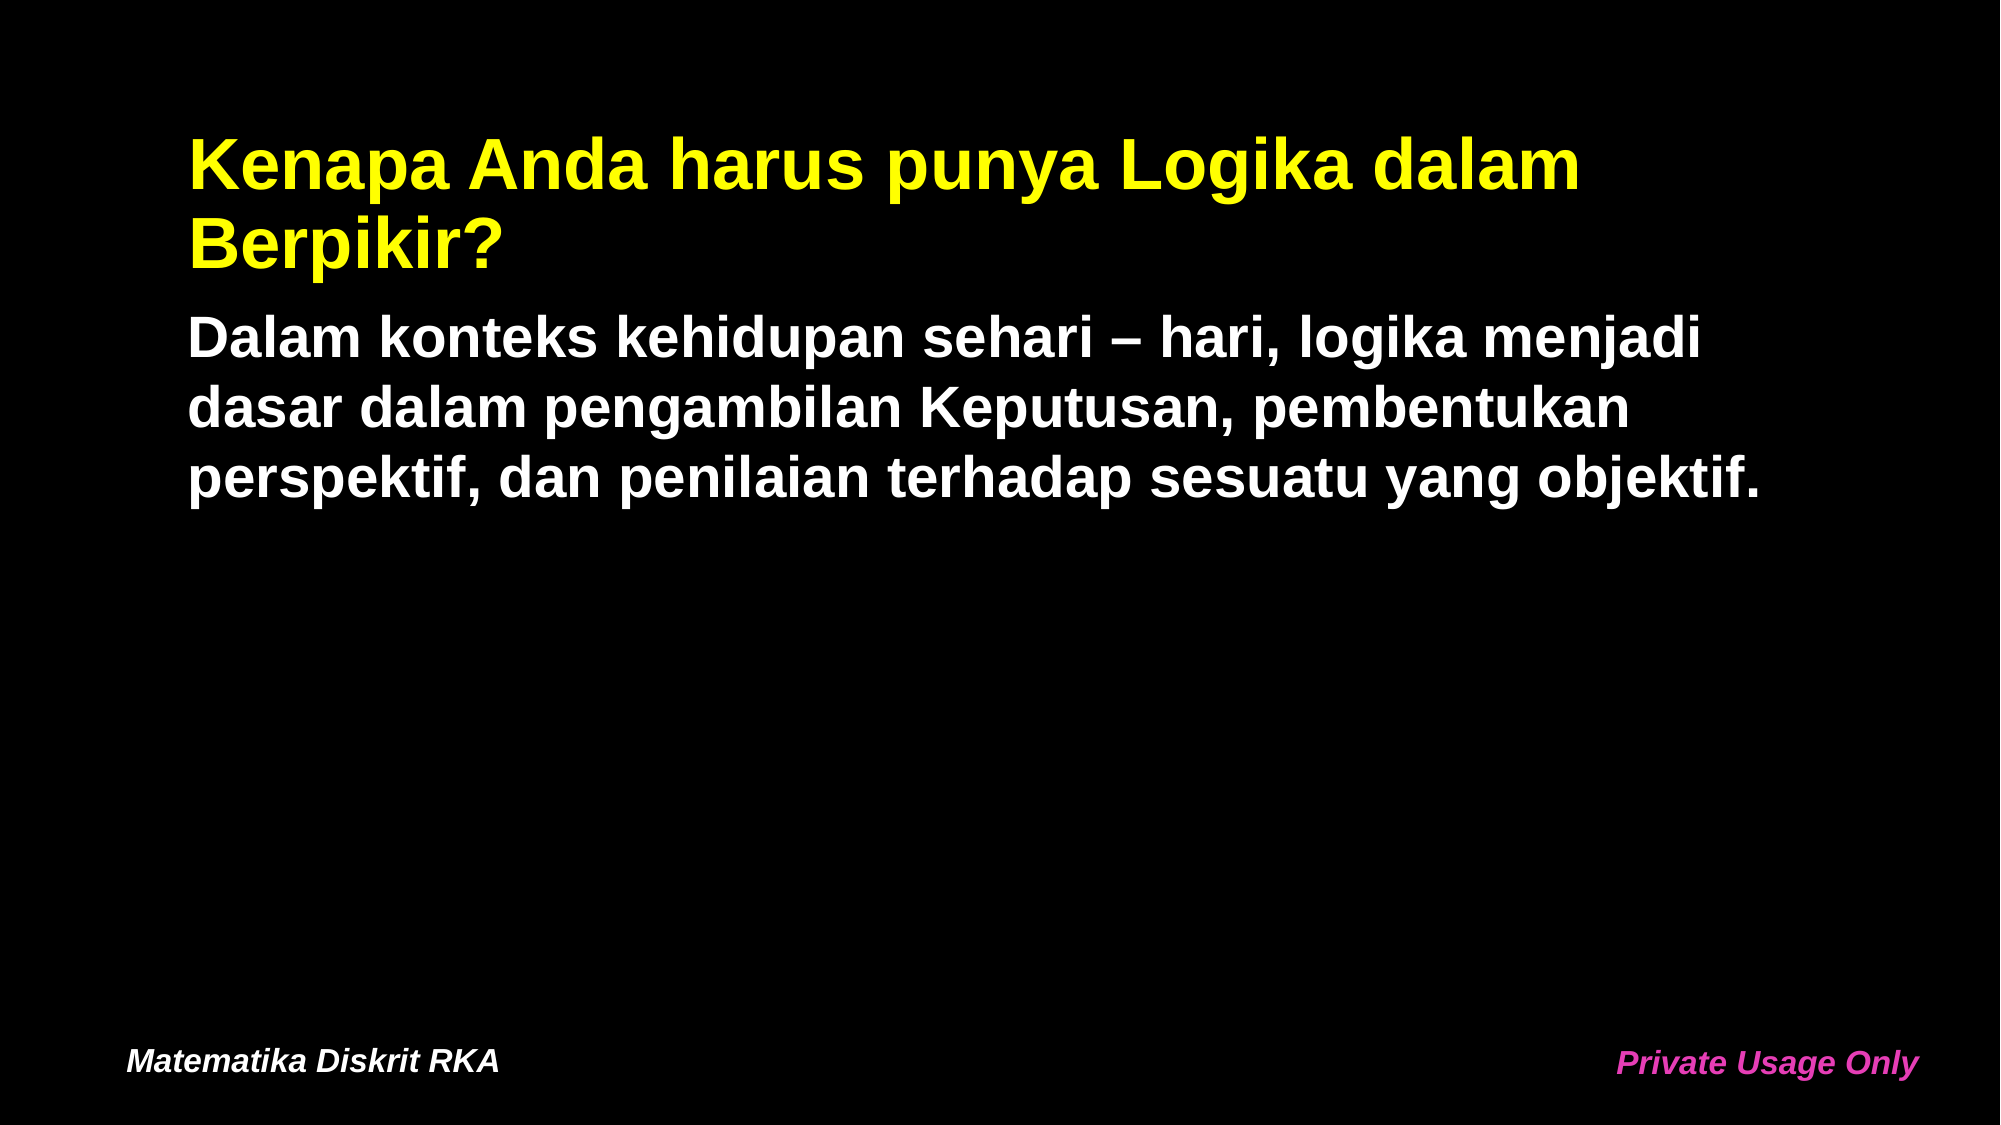

# Kenapa Anda harus punya Logika dalam Berpikir?
Dalam konteks kehidupan sehari – hari, logika menjadi dasar dalam pengambilan Keputusan, pembentukan perspektif, dan penilaian terhadap sesuatu yang objektif.
Matematika Diskrit RKA
Private Usage Only